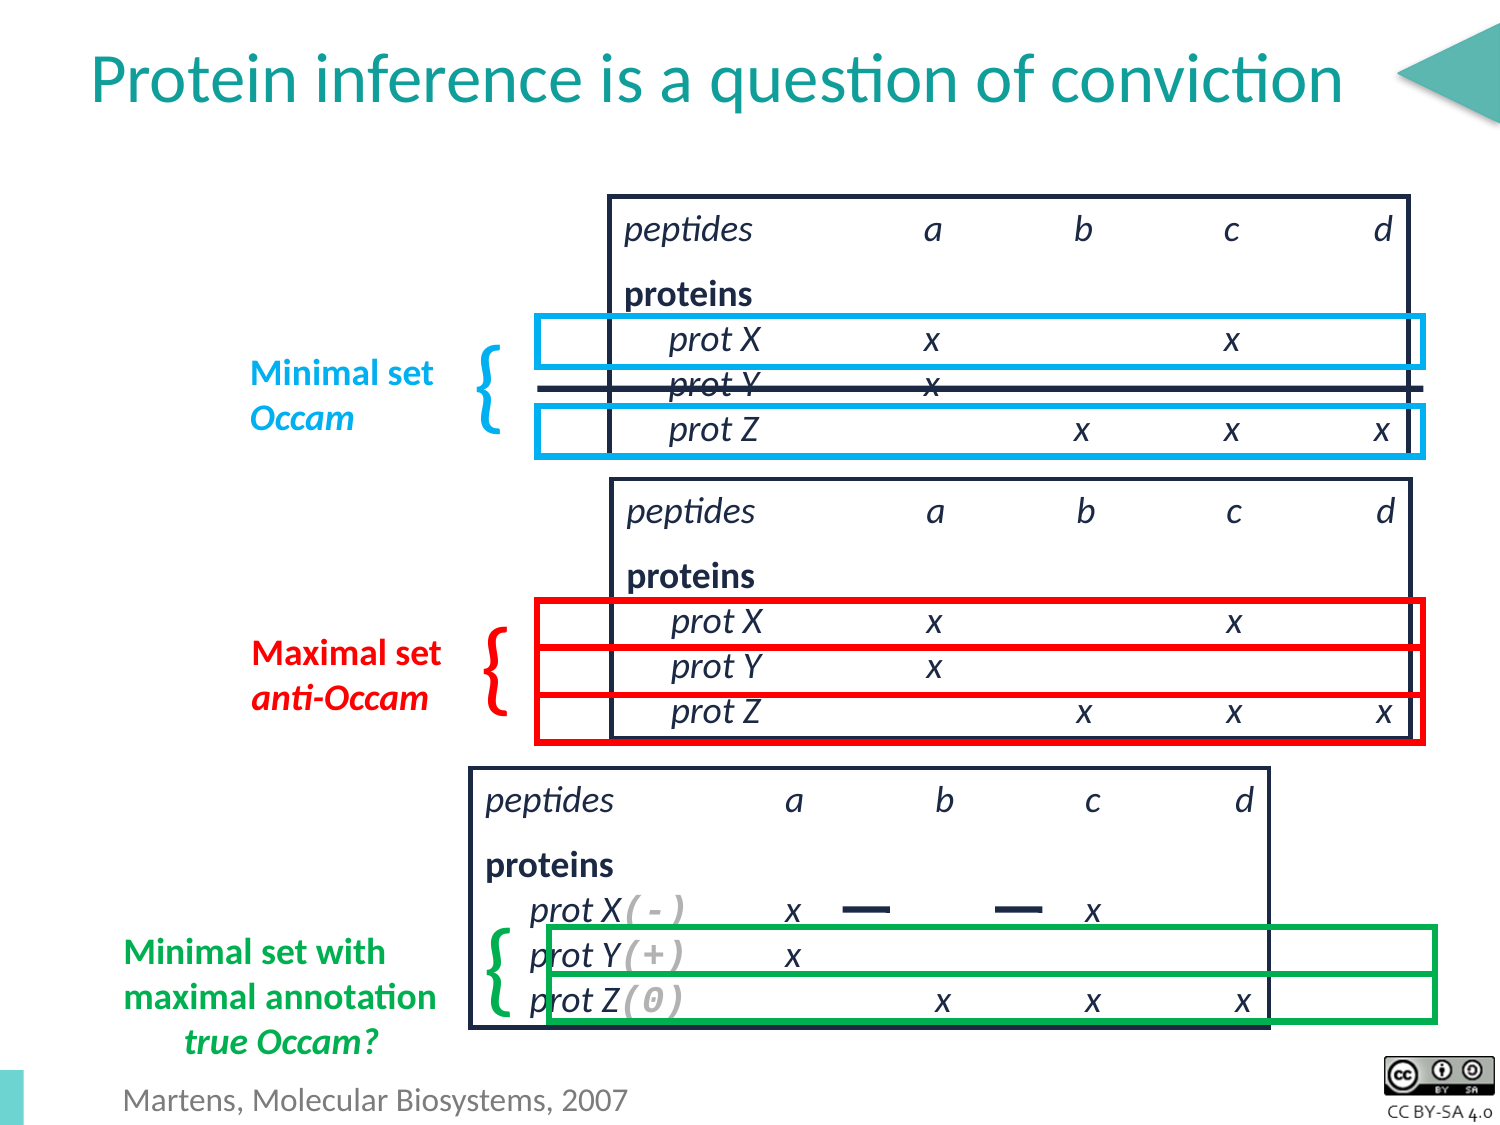

# Protein inference is a question of conviction
peptides		a	b	c	d

proteins
	prot X		x		x
	prot Y		x
	prot Z			x	x	x
{

Minimal set
Occam

peptides		a	b	c	d

proteins
	prot X		x		x
	prot Y		x
	prot Z			x	x	x
{

Maximal set
anti-Occam

peptides 		a	b	c	d

proteins
	prot X(-)	x		x
	prot Y(+)	x
	prot Z(0)		x	x	x
{

Minimal set with
maximal annotation

true Occam?
Martens, Molecular Biosystems, 2007